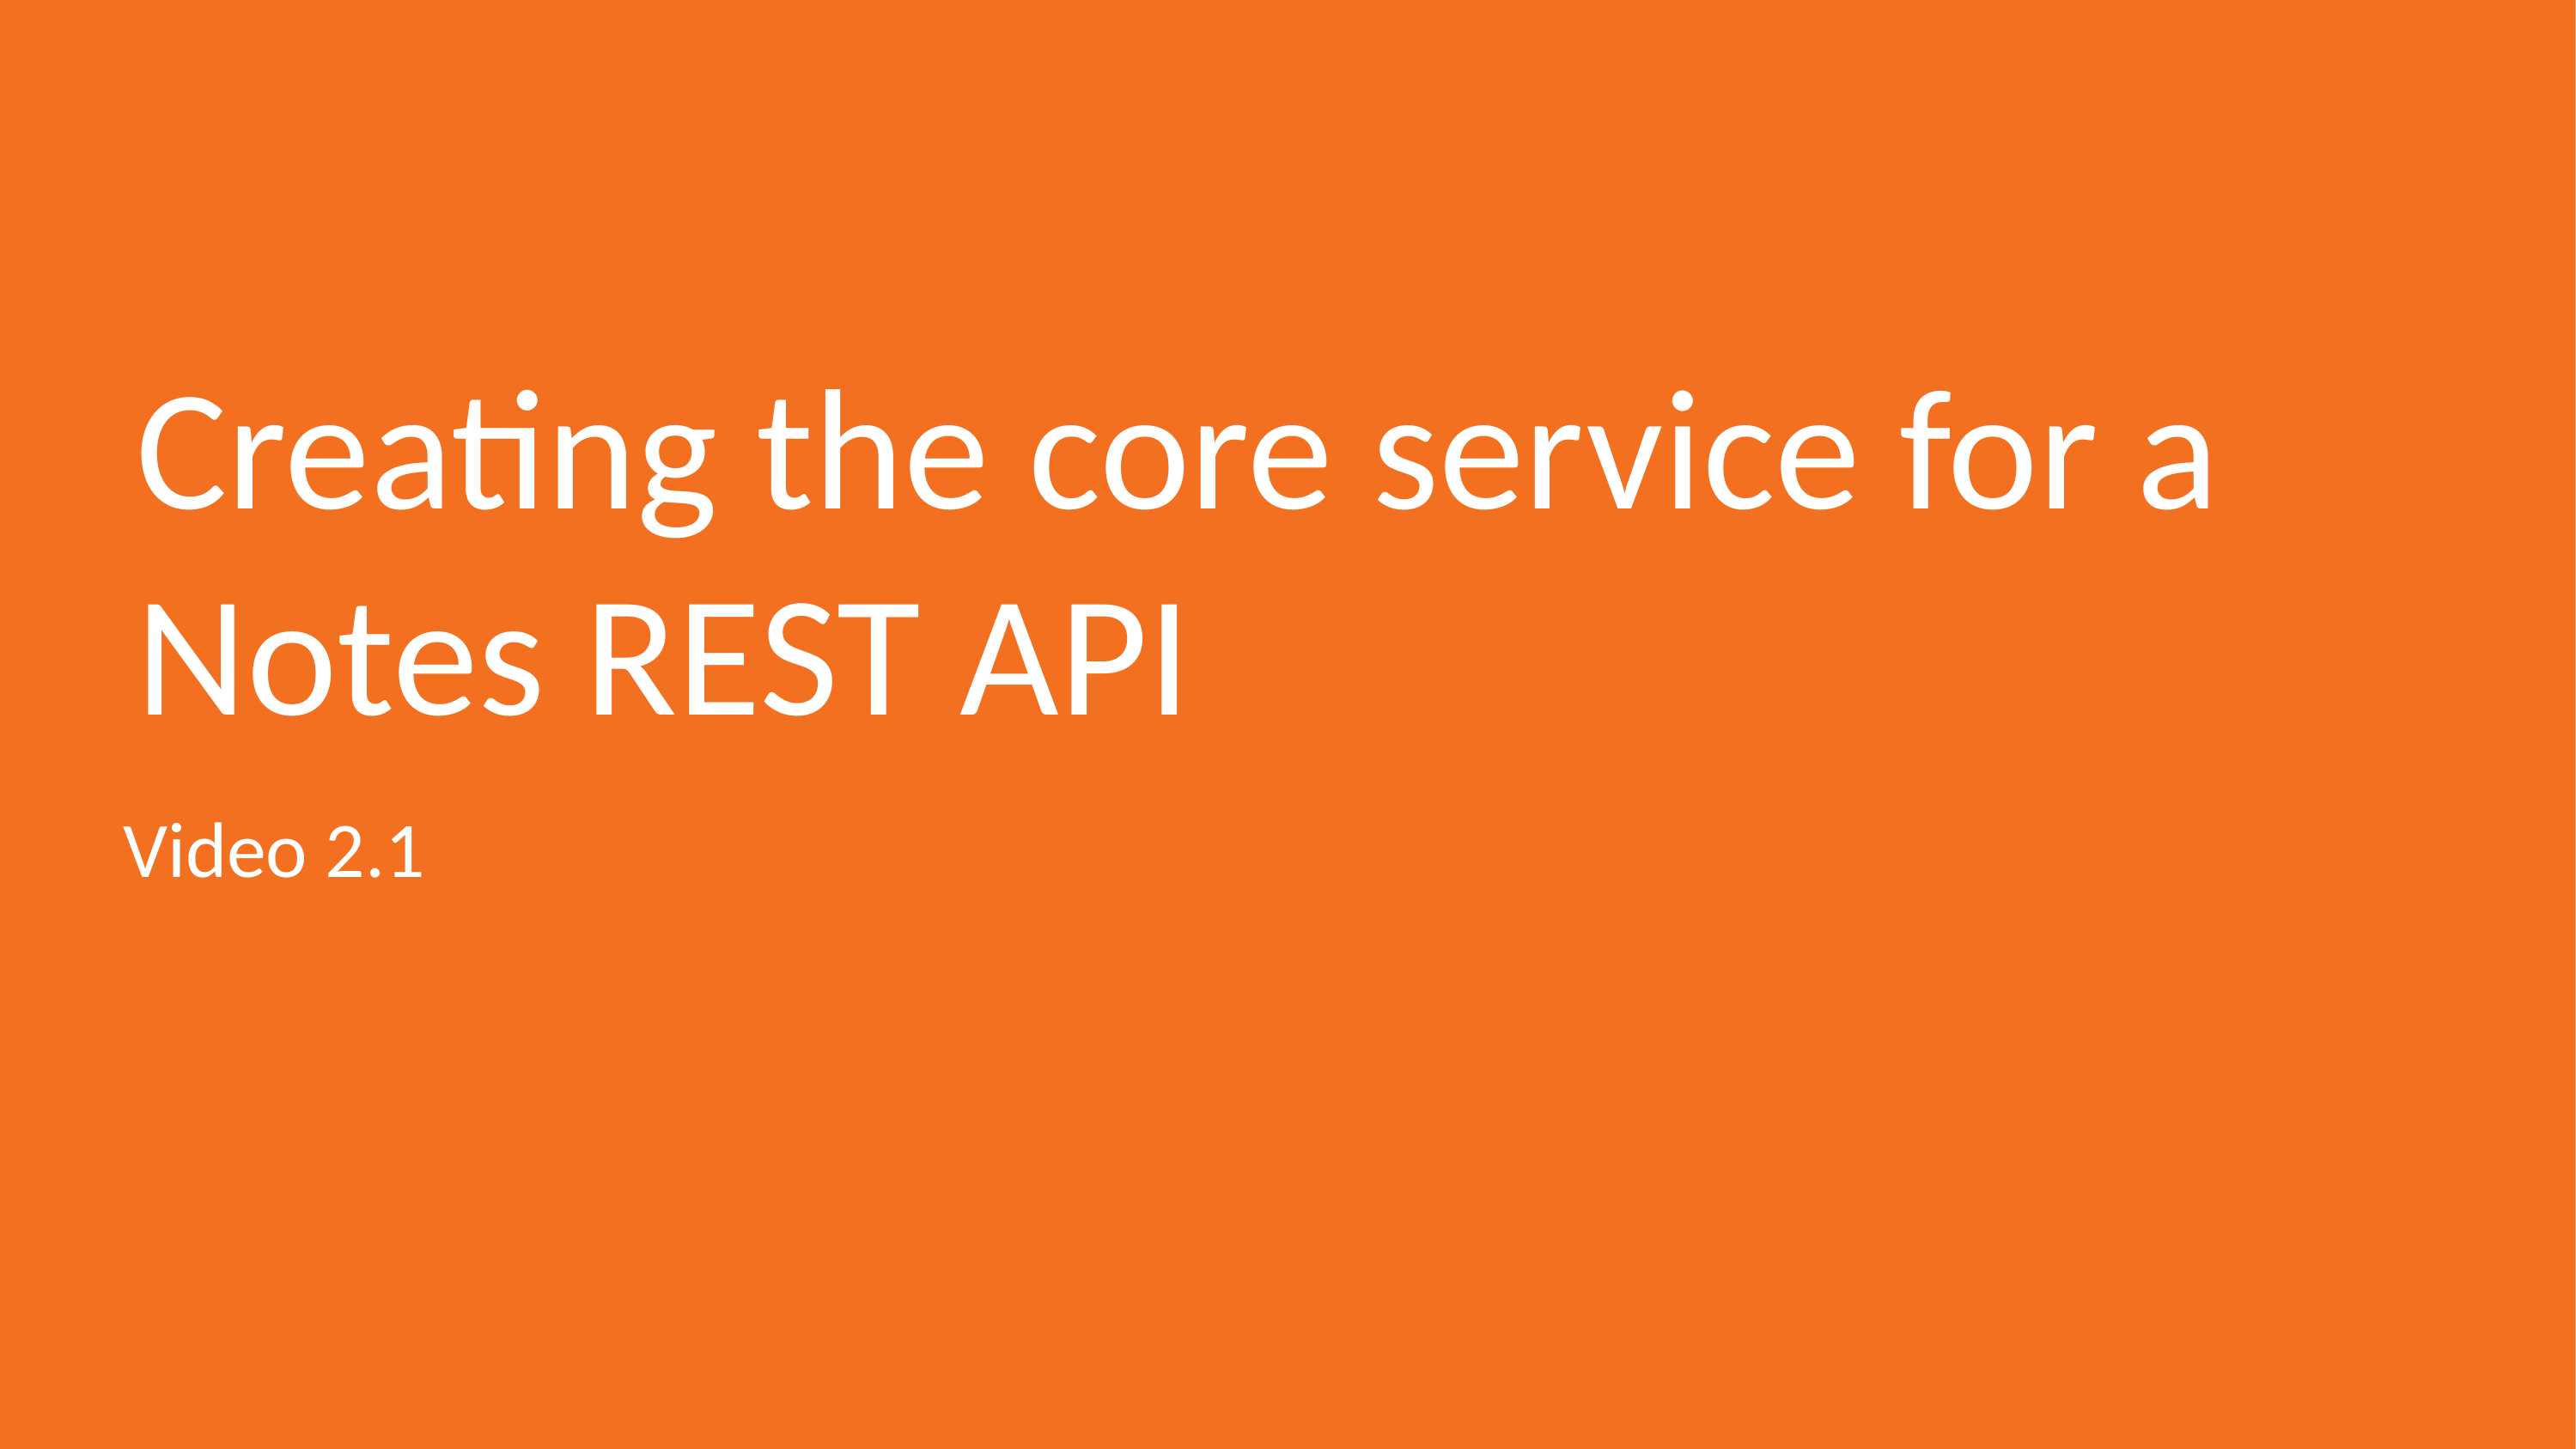

# Creating the core service for a Notes REST API
Video 2.1